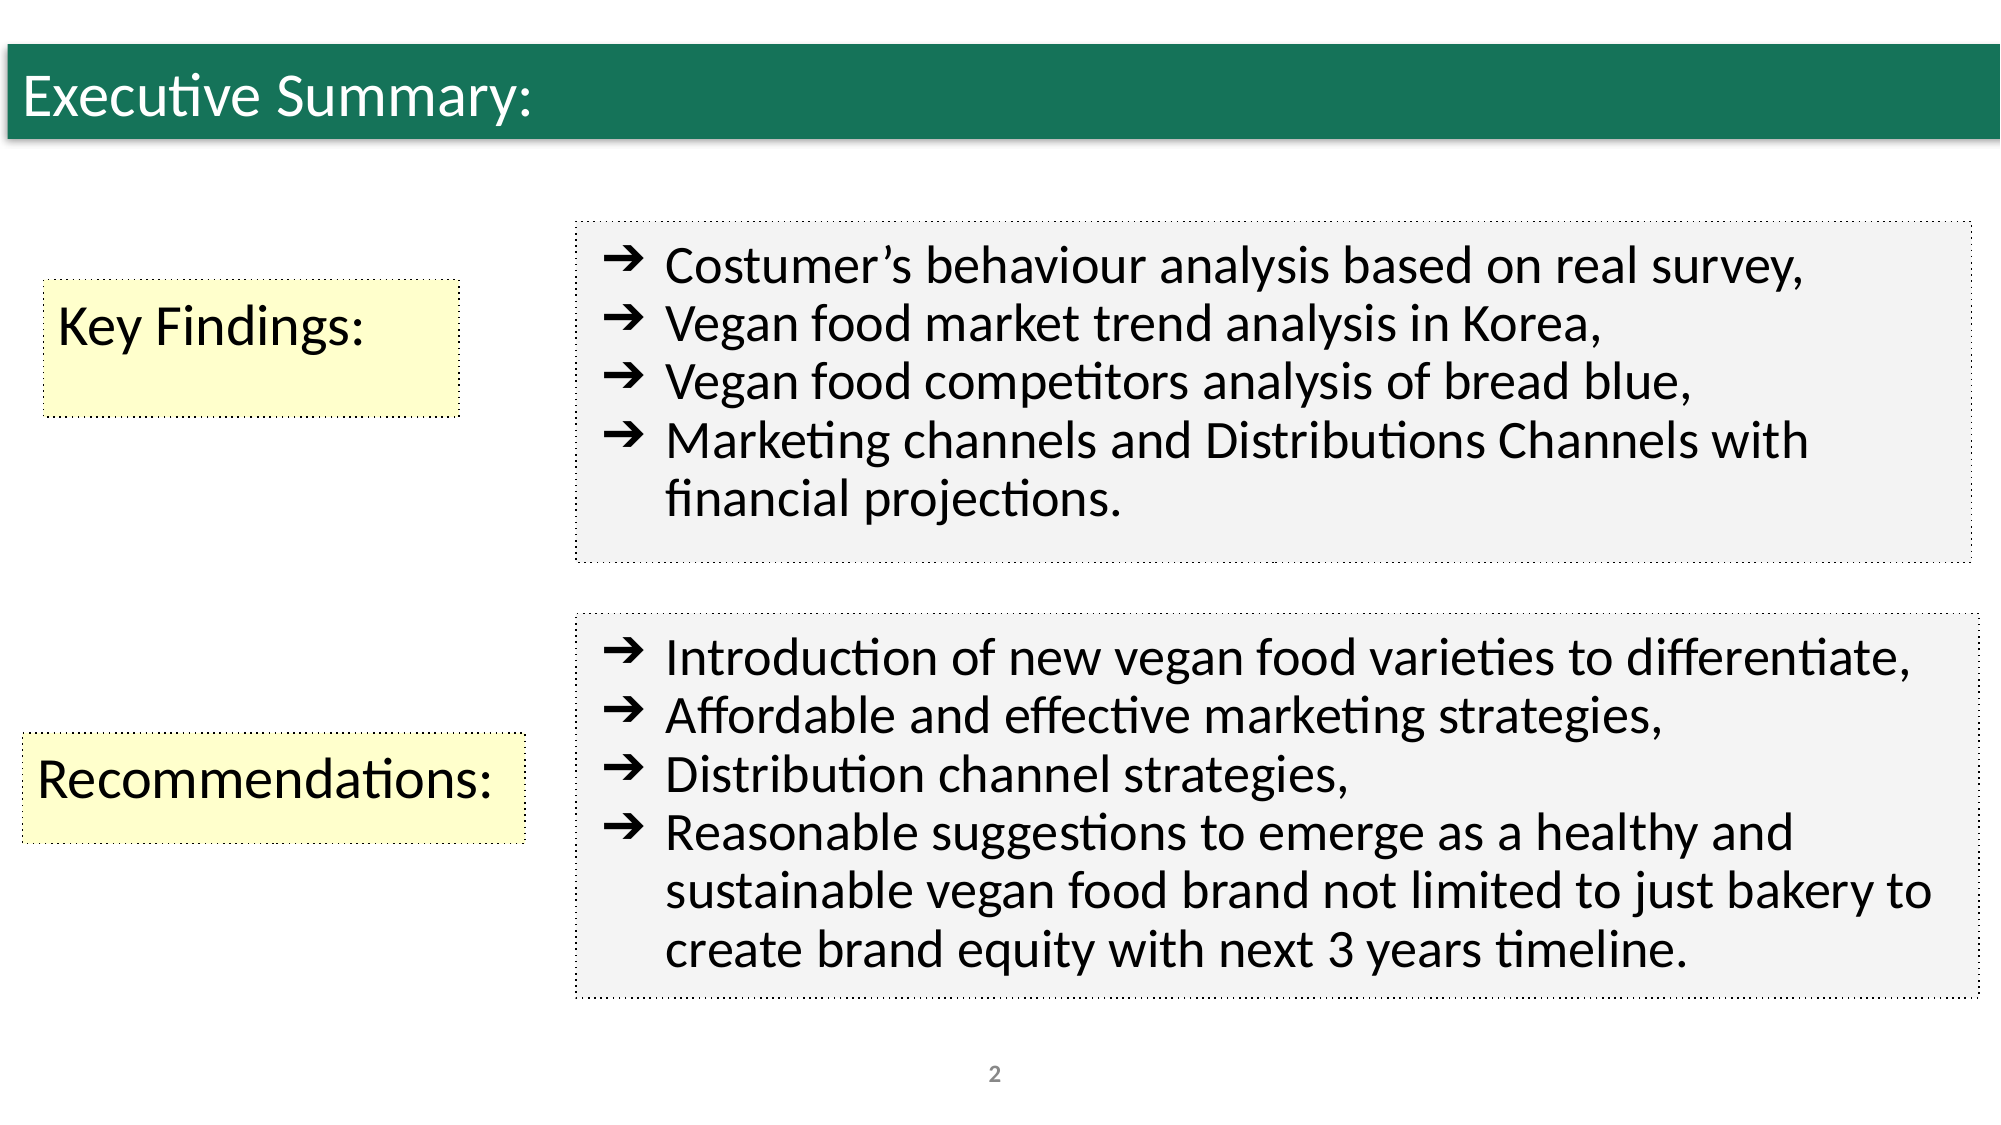

Executive Summary:
Costumer’s behaviour analysis based on real survey,
Vegan food market trend analysis in Korea,
Vegan food competitors analysis of bread blue,
Marketing channels and Distributions Channels with financial projections.
Key Findings:
Introduction of new vegan food varieties to differentiate,
Affordable and effective marketing strategies,
Distribution channel strategies,
Reasonable suggestions to emerge as a healthy and sustainable vegan food brand not limited to just bakery to create brand equity with next 3 years timeline.
Recommendations:
2